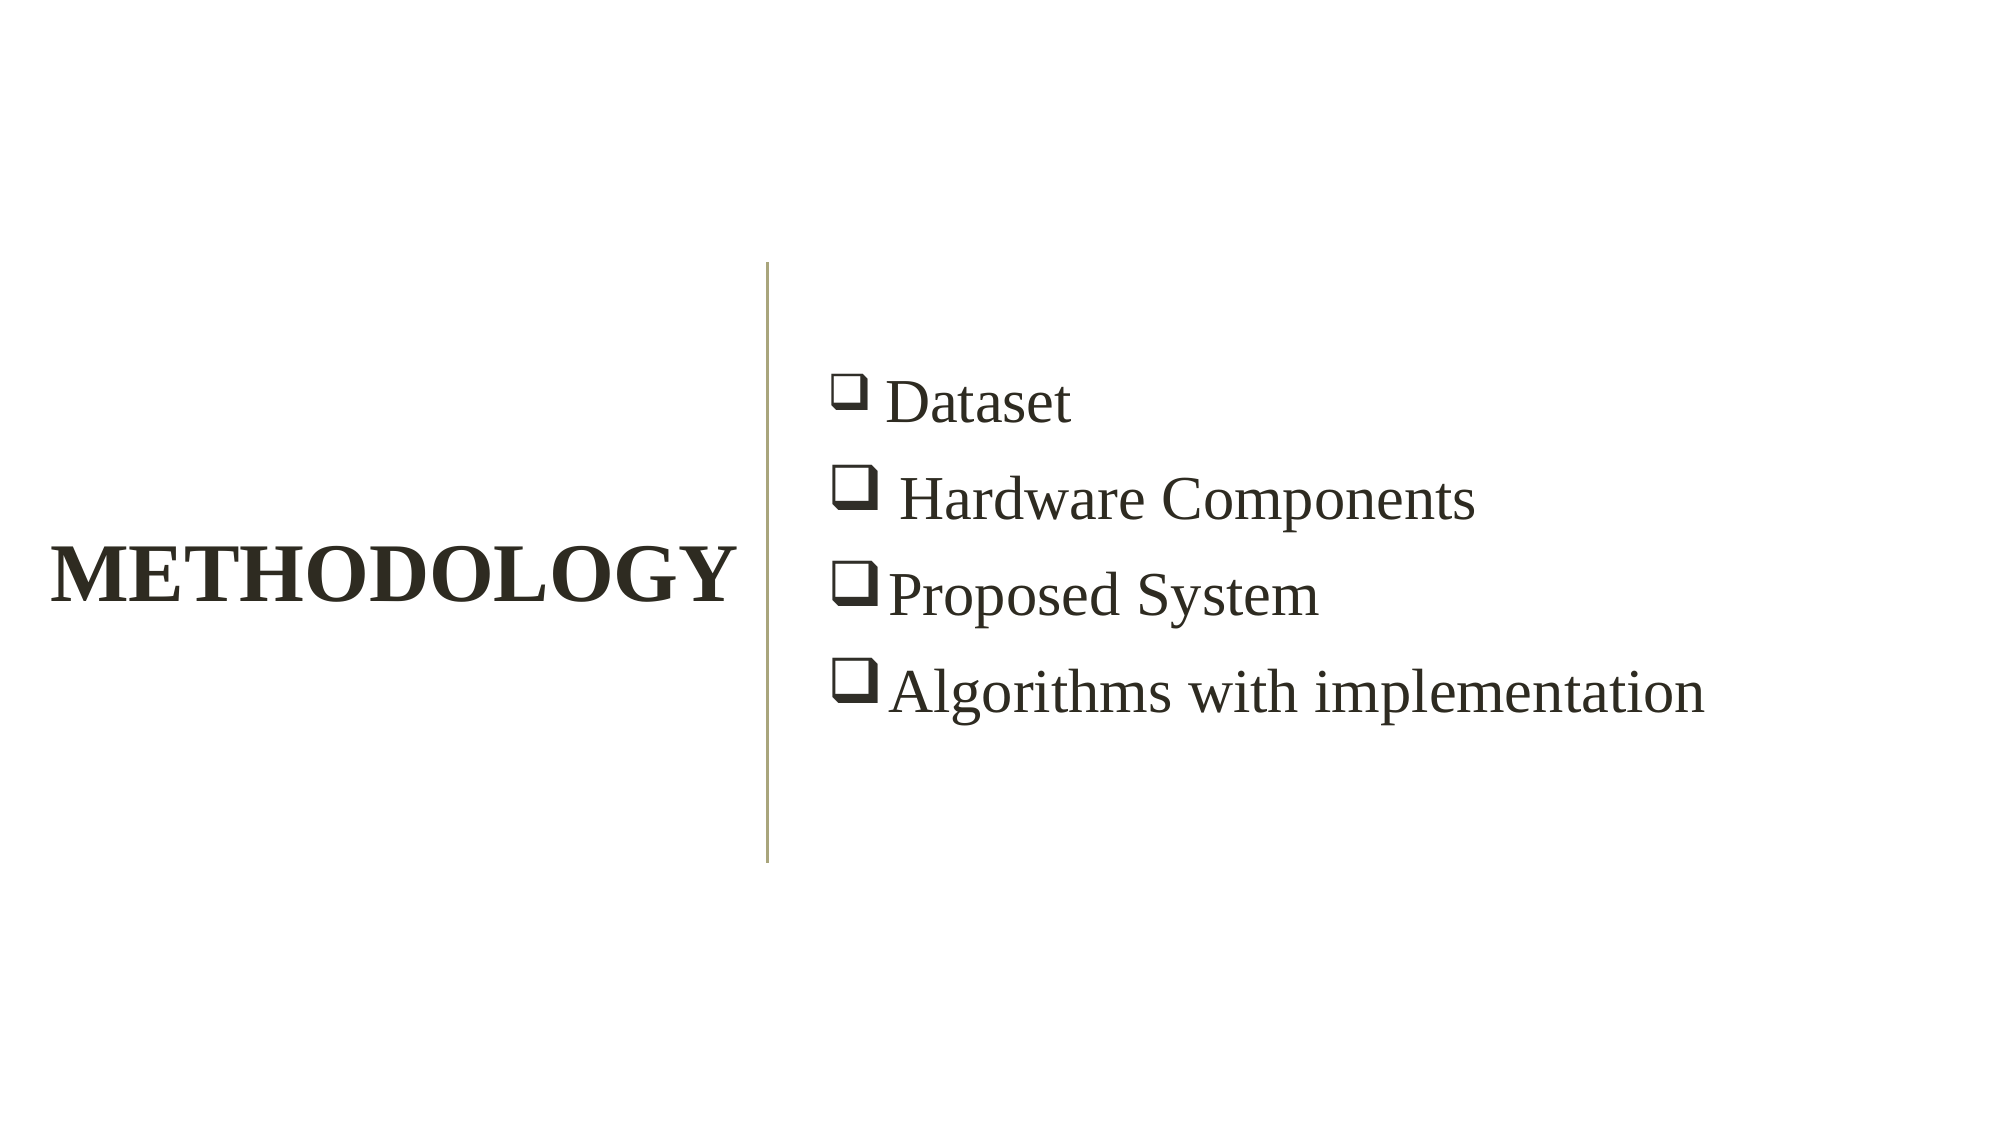

Dataset
 Hardware Components
Proposed System
Algorithms with implementation

# METHODOLOGY